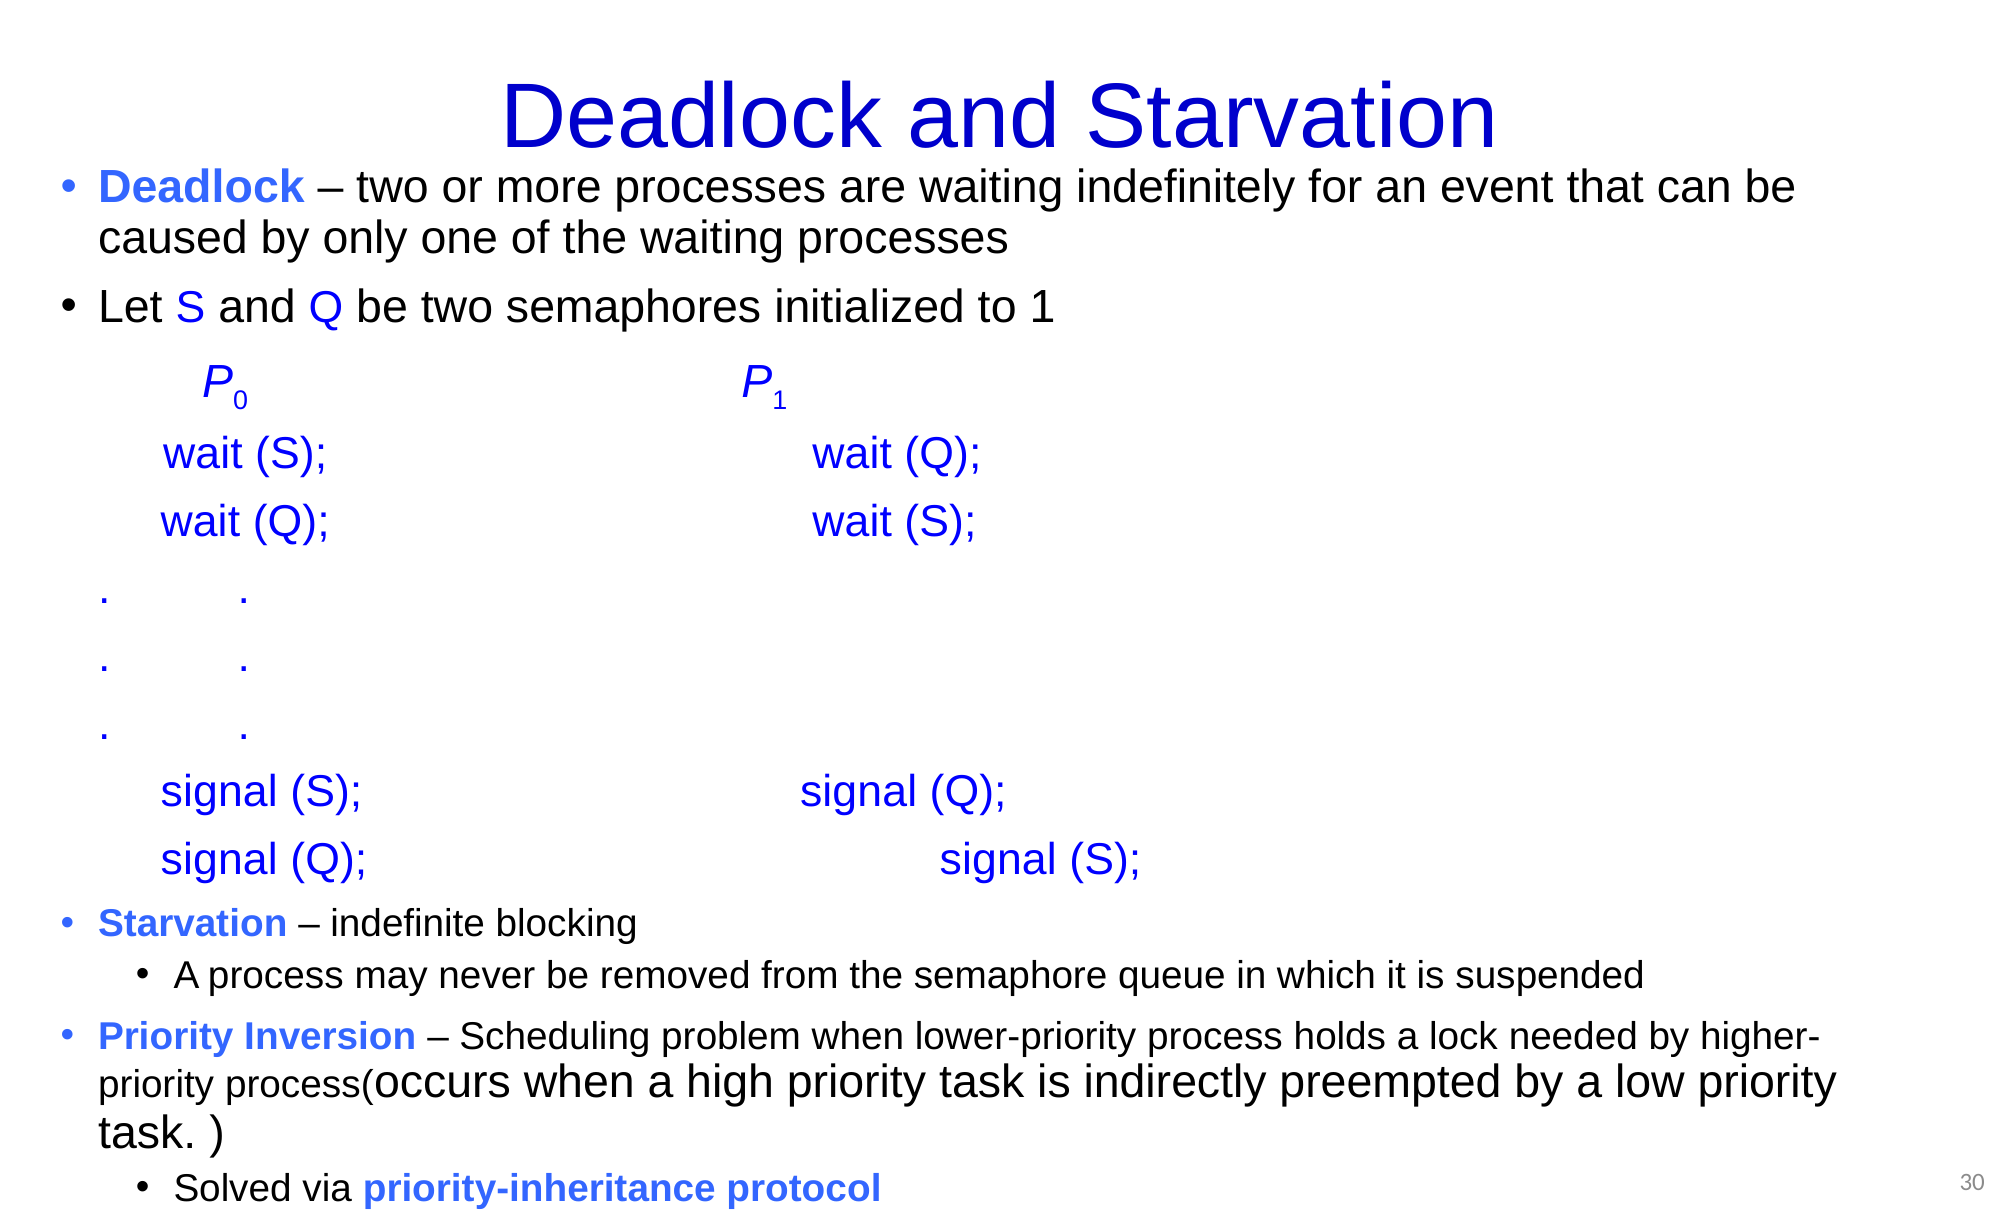

# Deadlock and Starvation
Deadlock – two or more processes are waiting indefinitely for an event that can be caused by only one of the waiting processes
Let S and Q be two semaphores initialized to 1
		        P0	                            P1
		     wait (S); 	                                   wait (Q);
		     wait (Q); 	                                   wait (S);
		. 		.
		. 		.
		. 		.
		     signal (S); 	                                  signal (Q);
		     signal (Q); 	                                  signal (S);
Starvation – indefinite blocking
A process may never be removed from the semaphore queue in which it is suspended
Priority Inversion – Scheduling problem when lower-priority process holds a lock needed by higher-priority process(occurs when a high priority task is indirectly preempted by a low priority task. )
Solved via priority-inheritance protocol
30